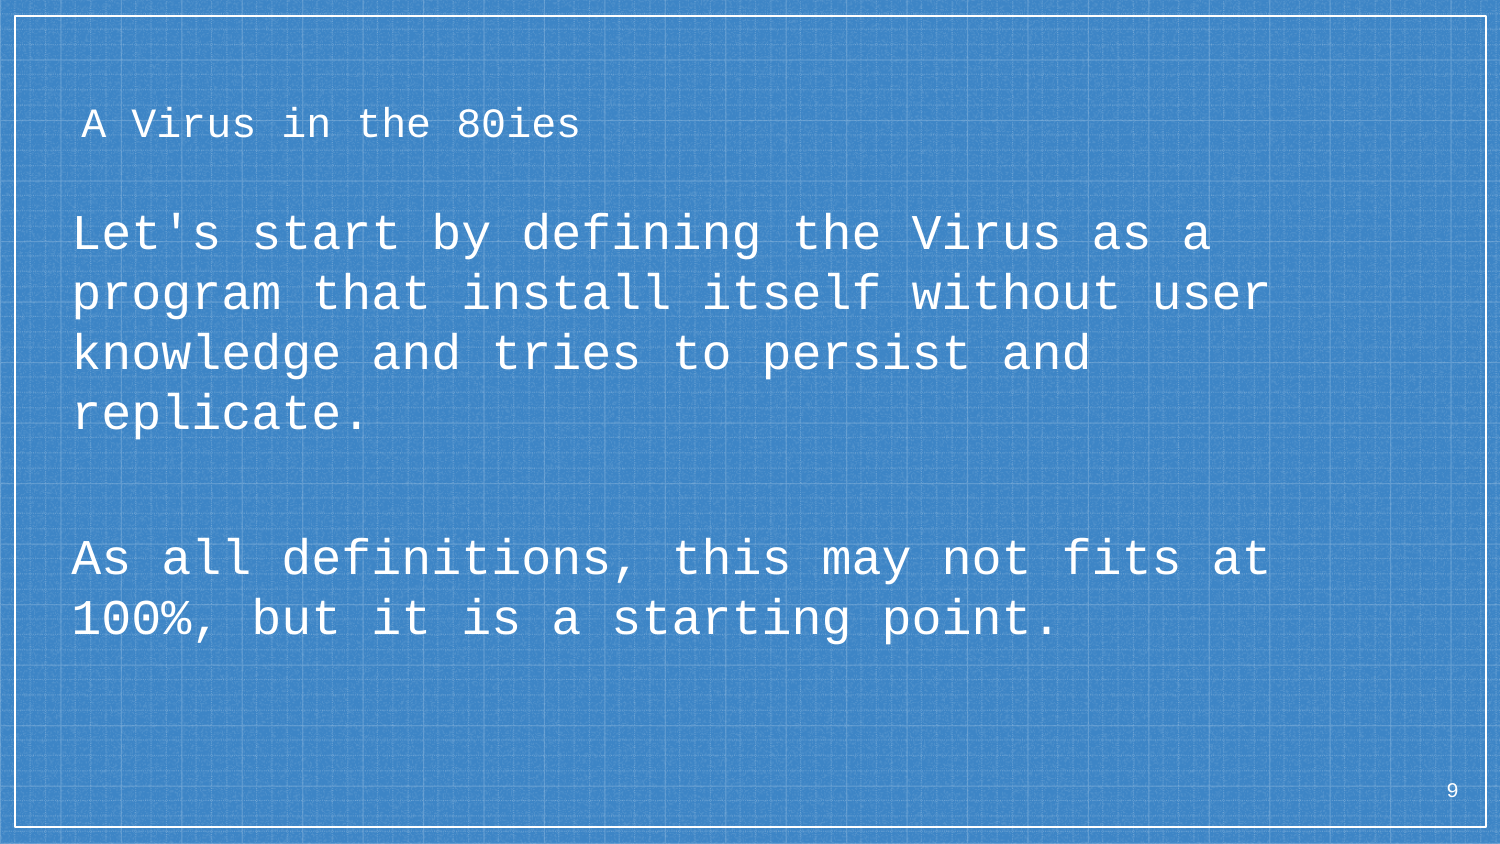

# A Virus in the 80ies
Let's start by defining the Virus as a program that install itself without user knowledge and tries to persist and replicate.

As all definitions, this may not fits at 100%, but it is a starting point.
9